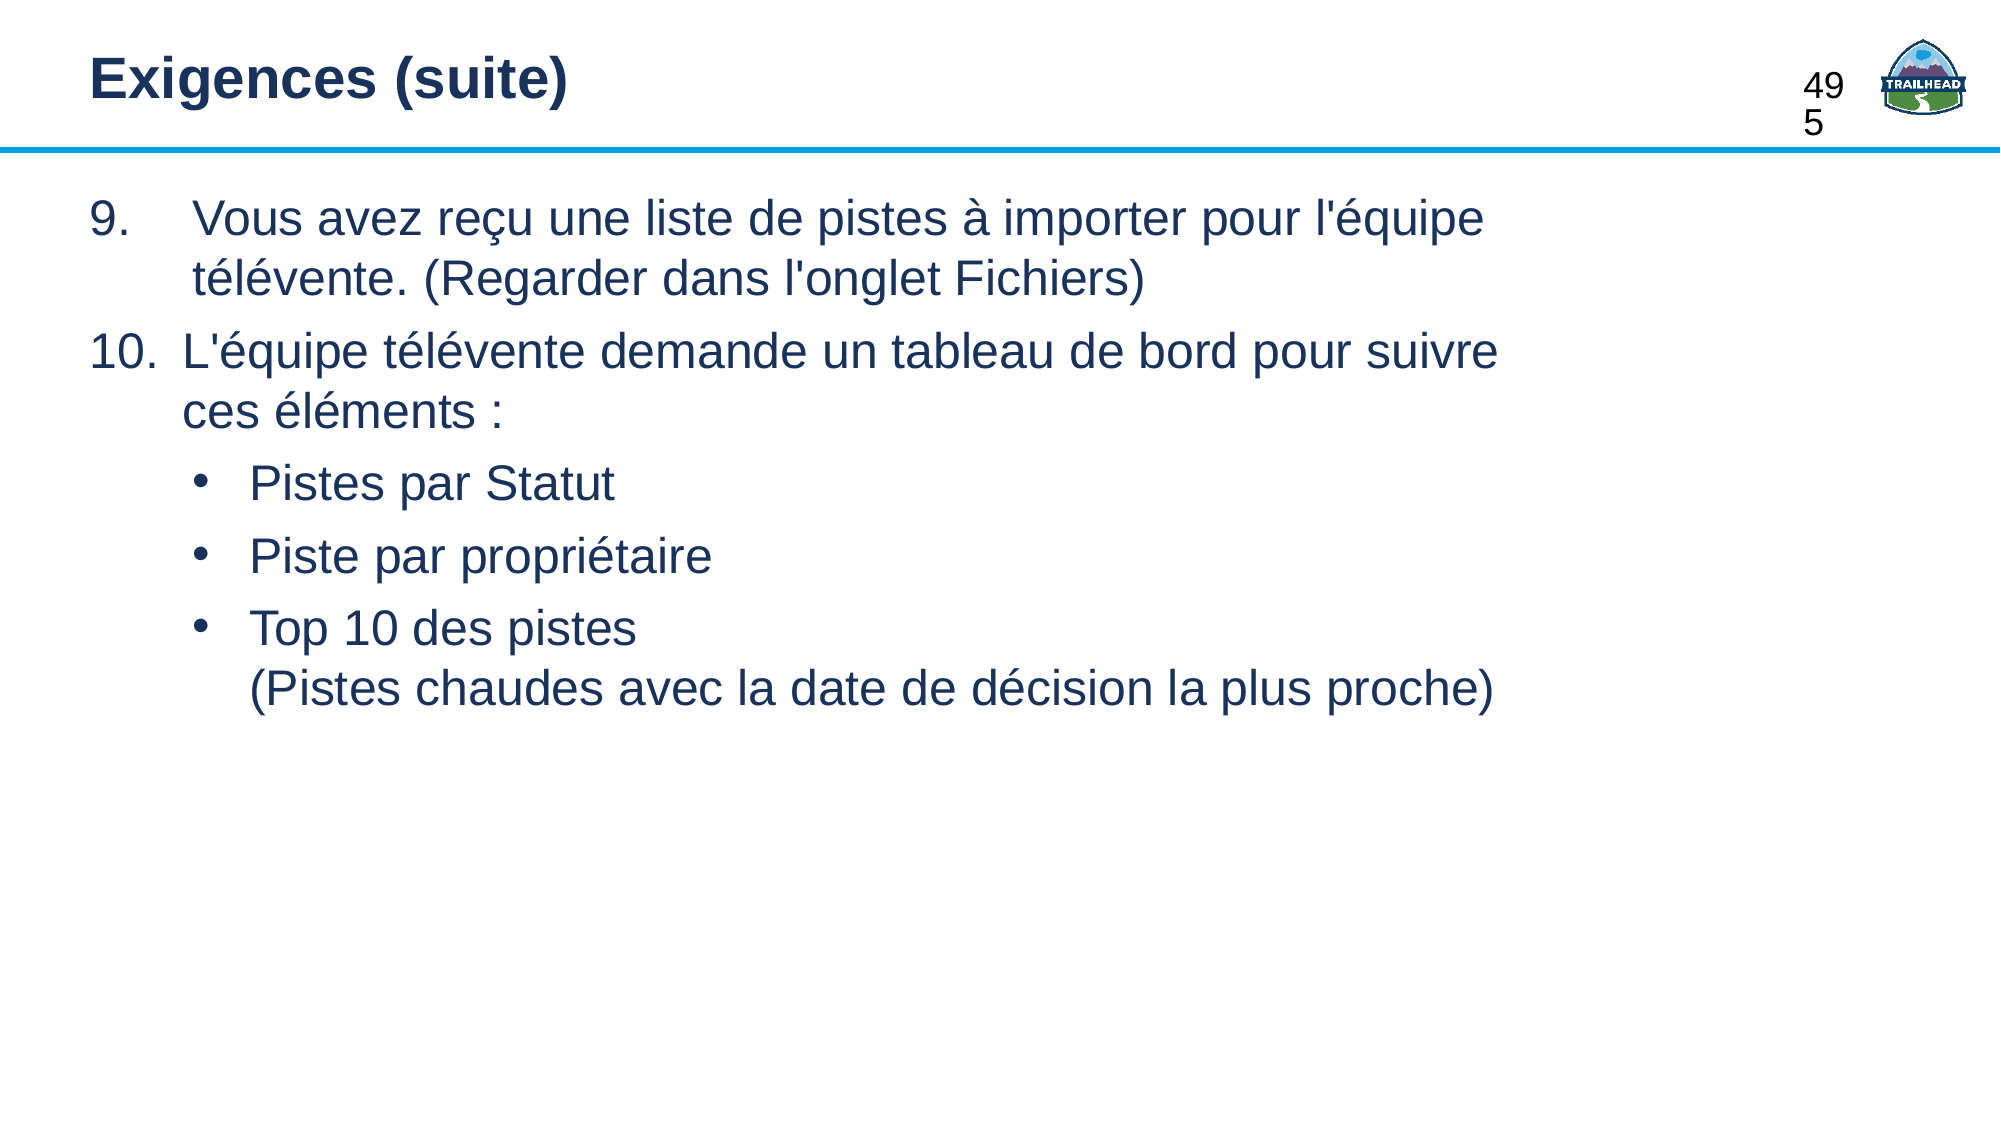

Exigences (suite)
495
Vous avez reçu une liste de pistes à importer pour l'équipe télévente. (Regarder dans l'onglet Fichiers)
L'équipe télévente demande un tableau de bord pour suivre ces éléments :
Pistes par Statut
Piste par propriétaire
Top 10 des pistes
(Pistes chaudes avec la date de décision la plus proche)